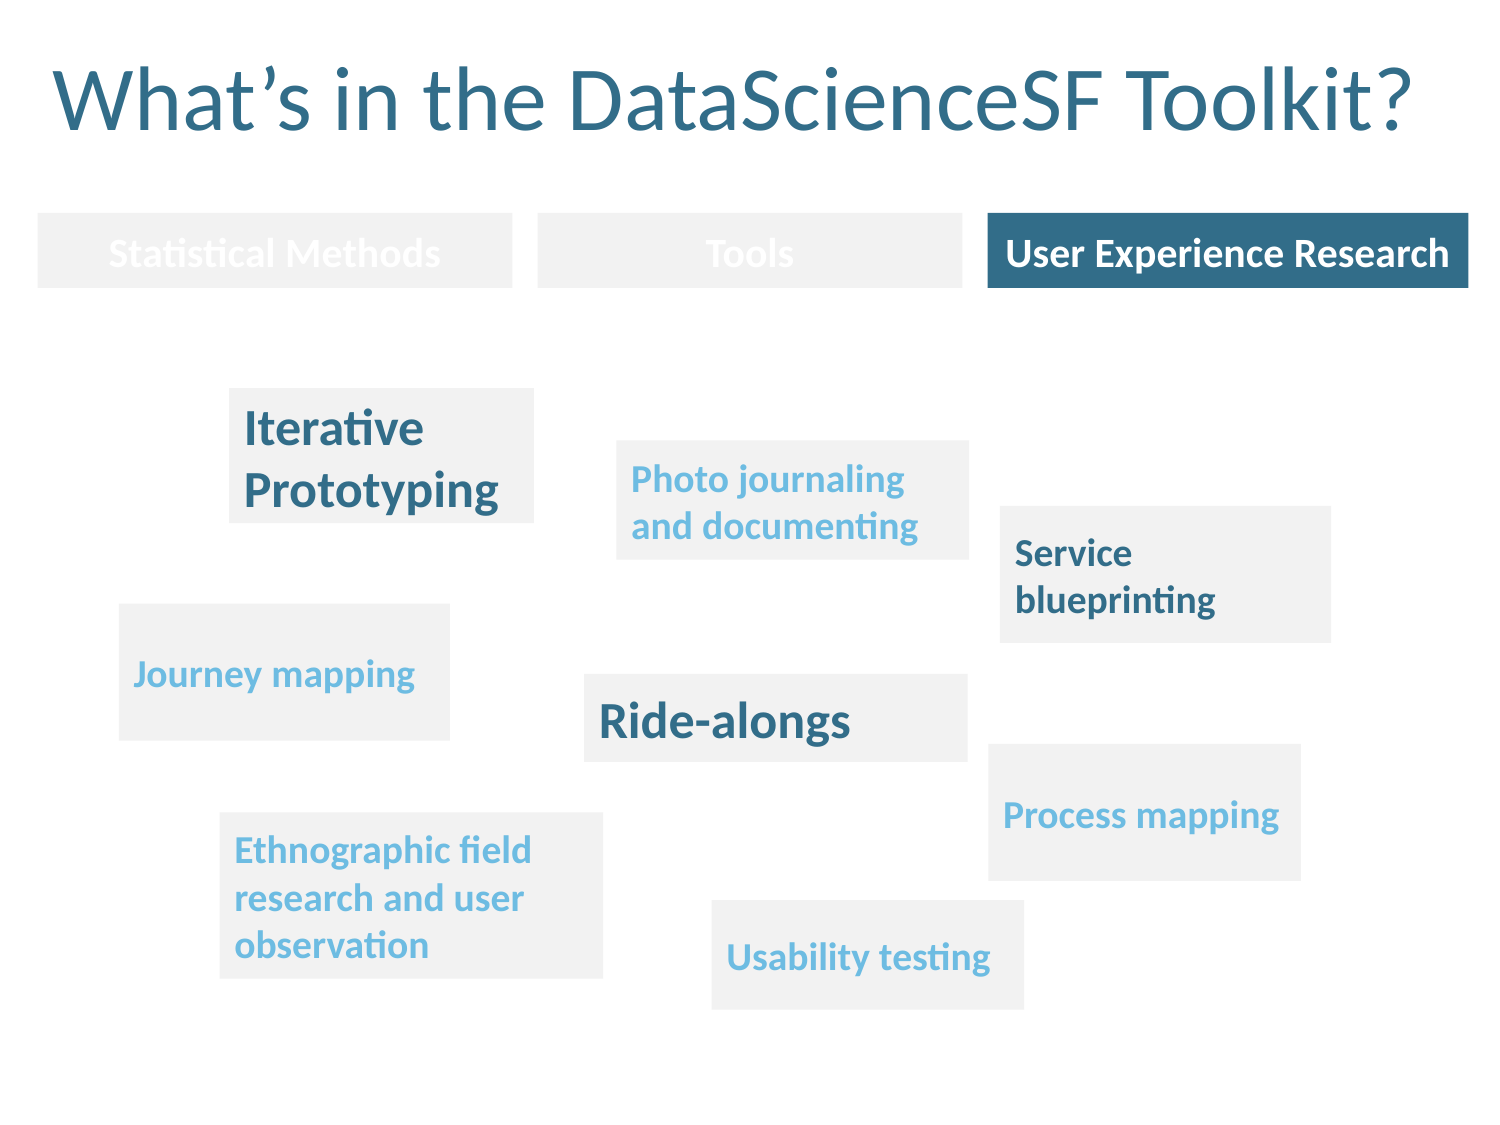

# What’s in the DataScienceSF Toolkit?
Statistical Methods
Tools
User Experience Research
Iterative Prototyping
Photo journaling and documenting
Service blueprinting
Journey mapping
Ride-alongs
Process mapping
Ethnographic field research and user observation
Usability testing